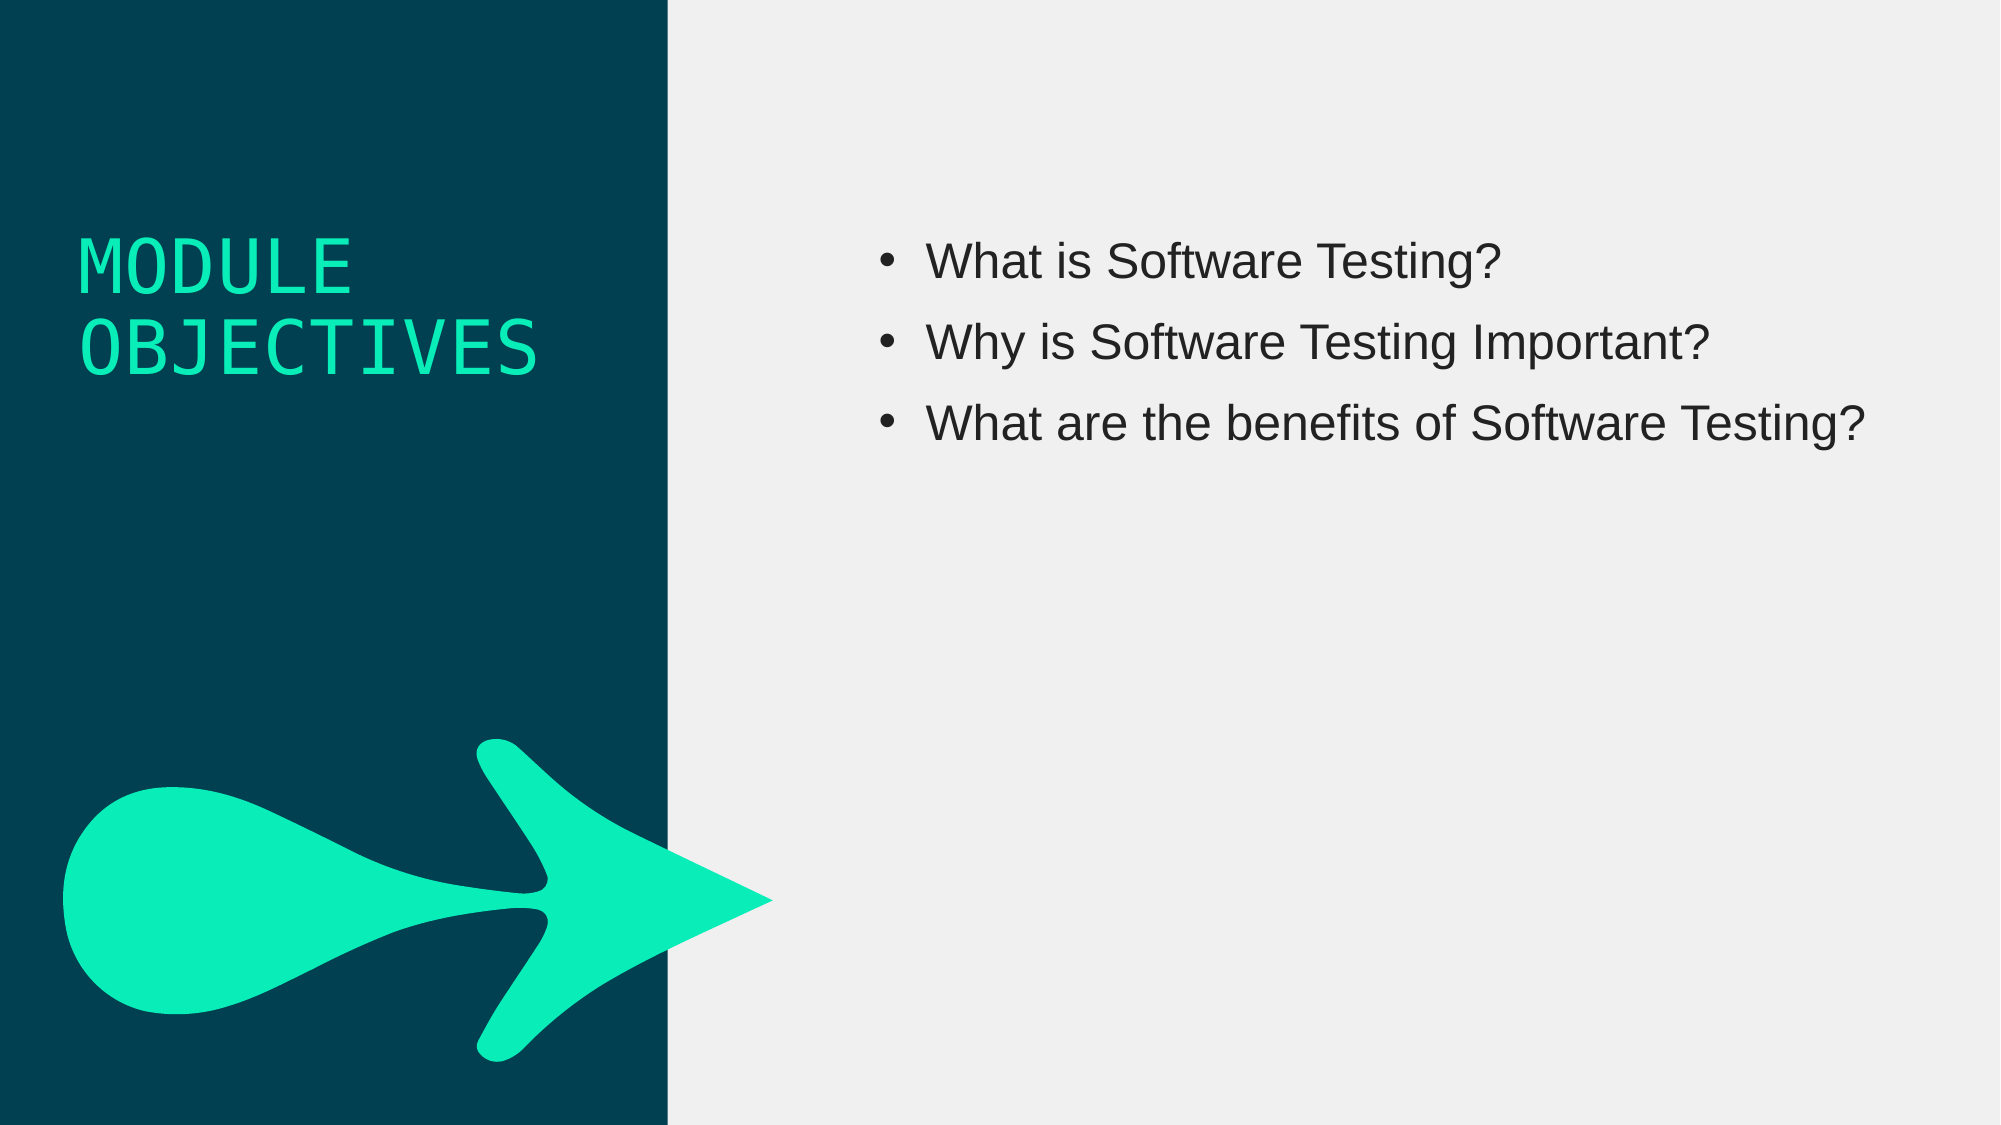

Module Objectives
What is Software Testing?
Why is Software Testing Important?
What are the benefits of Software Testing?